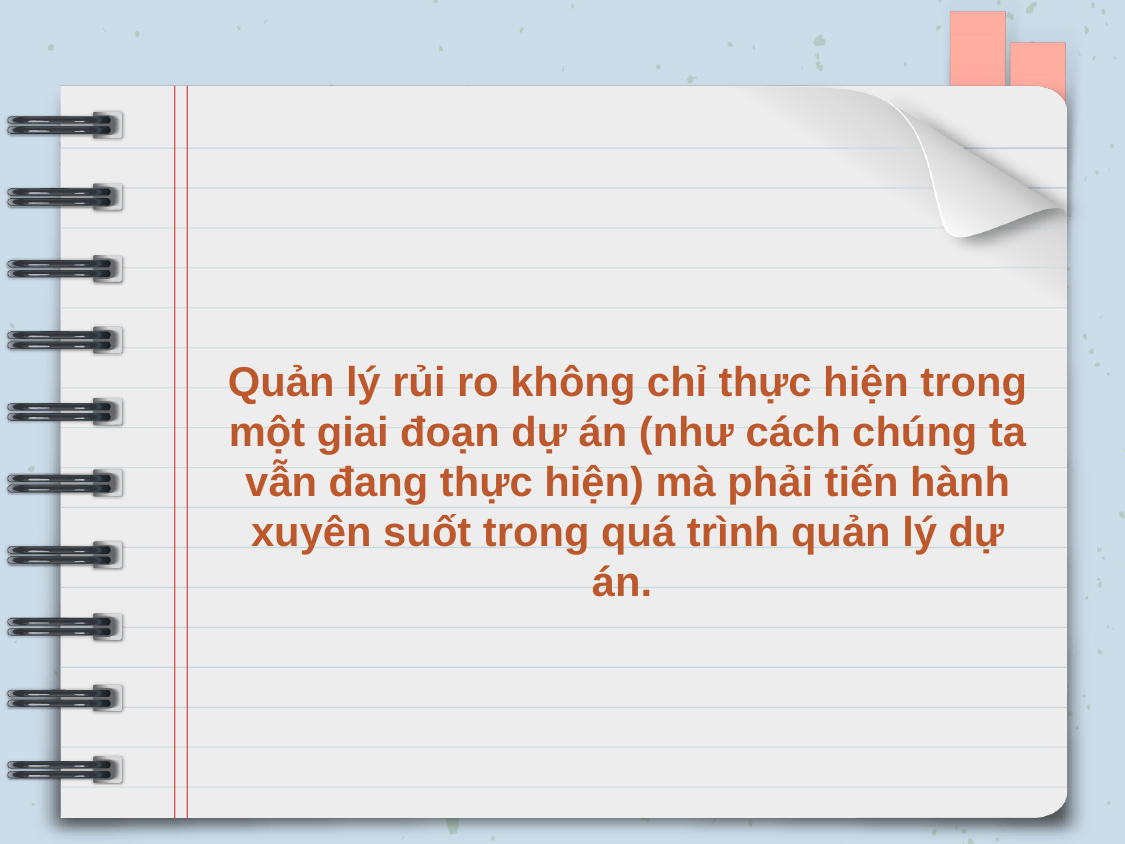

Quản lý rủi ro không chỉ thực hiện trong một giai đoạn dự án (như cách chúng ta vẫn đang thực hiện) mà phải tiến hành xuyên suốt trong quá trình quản lý dự án.